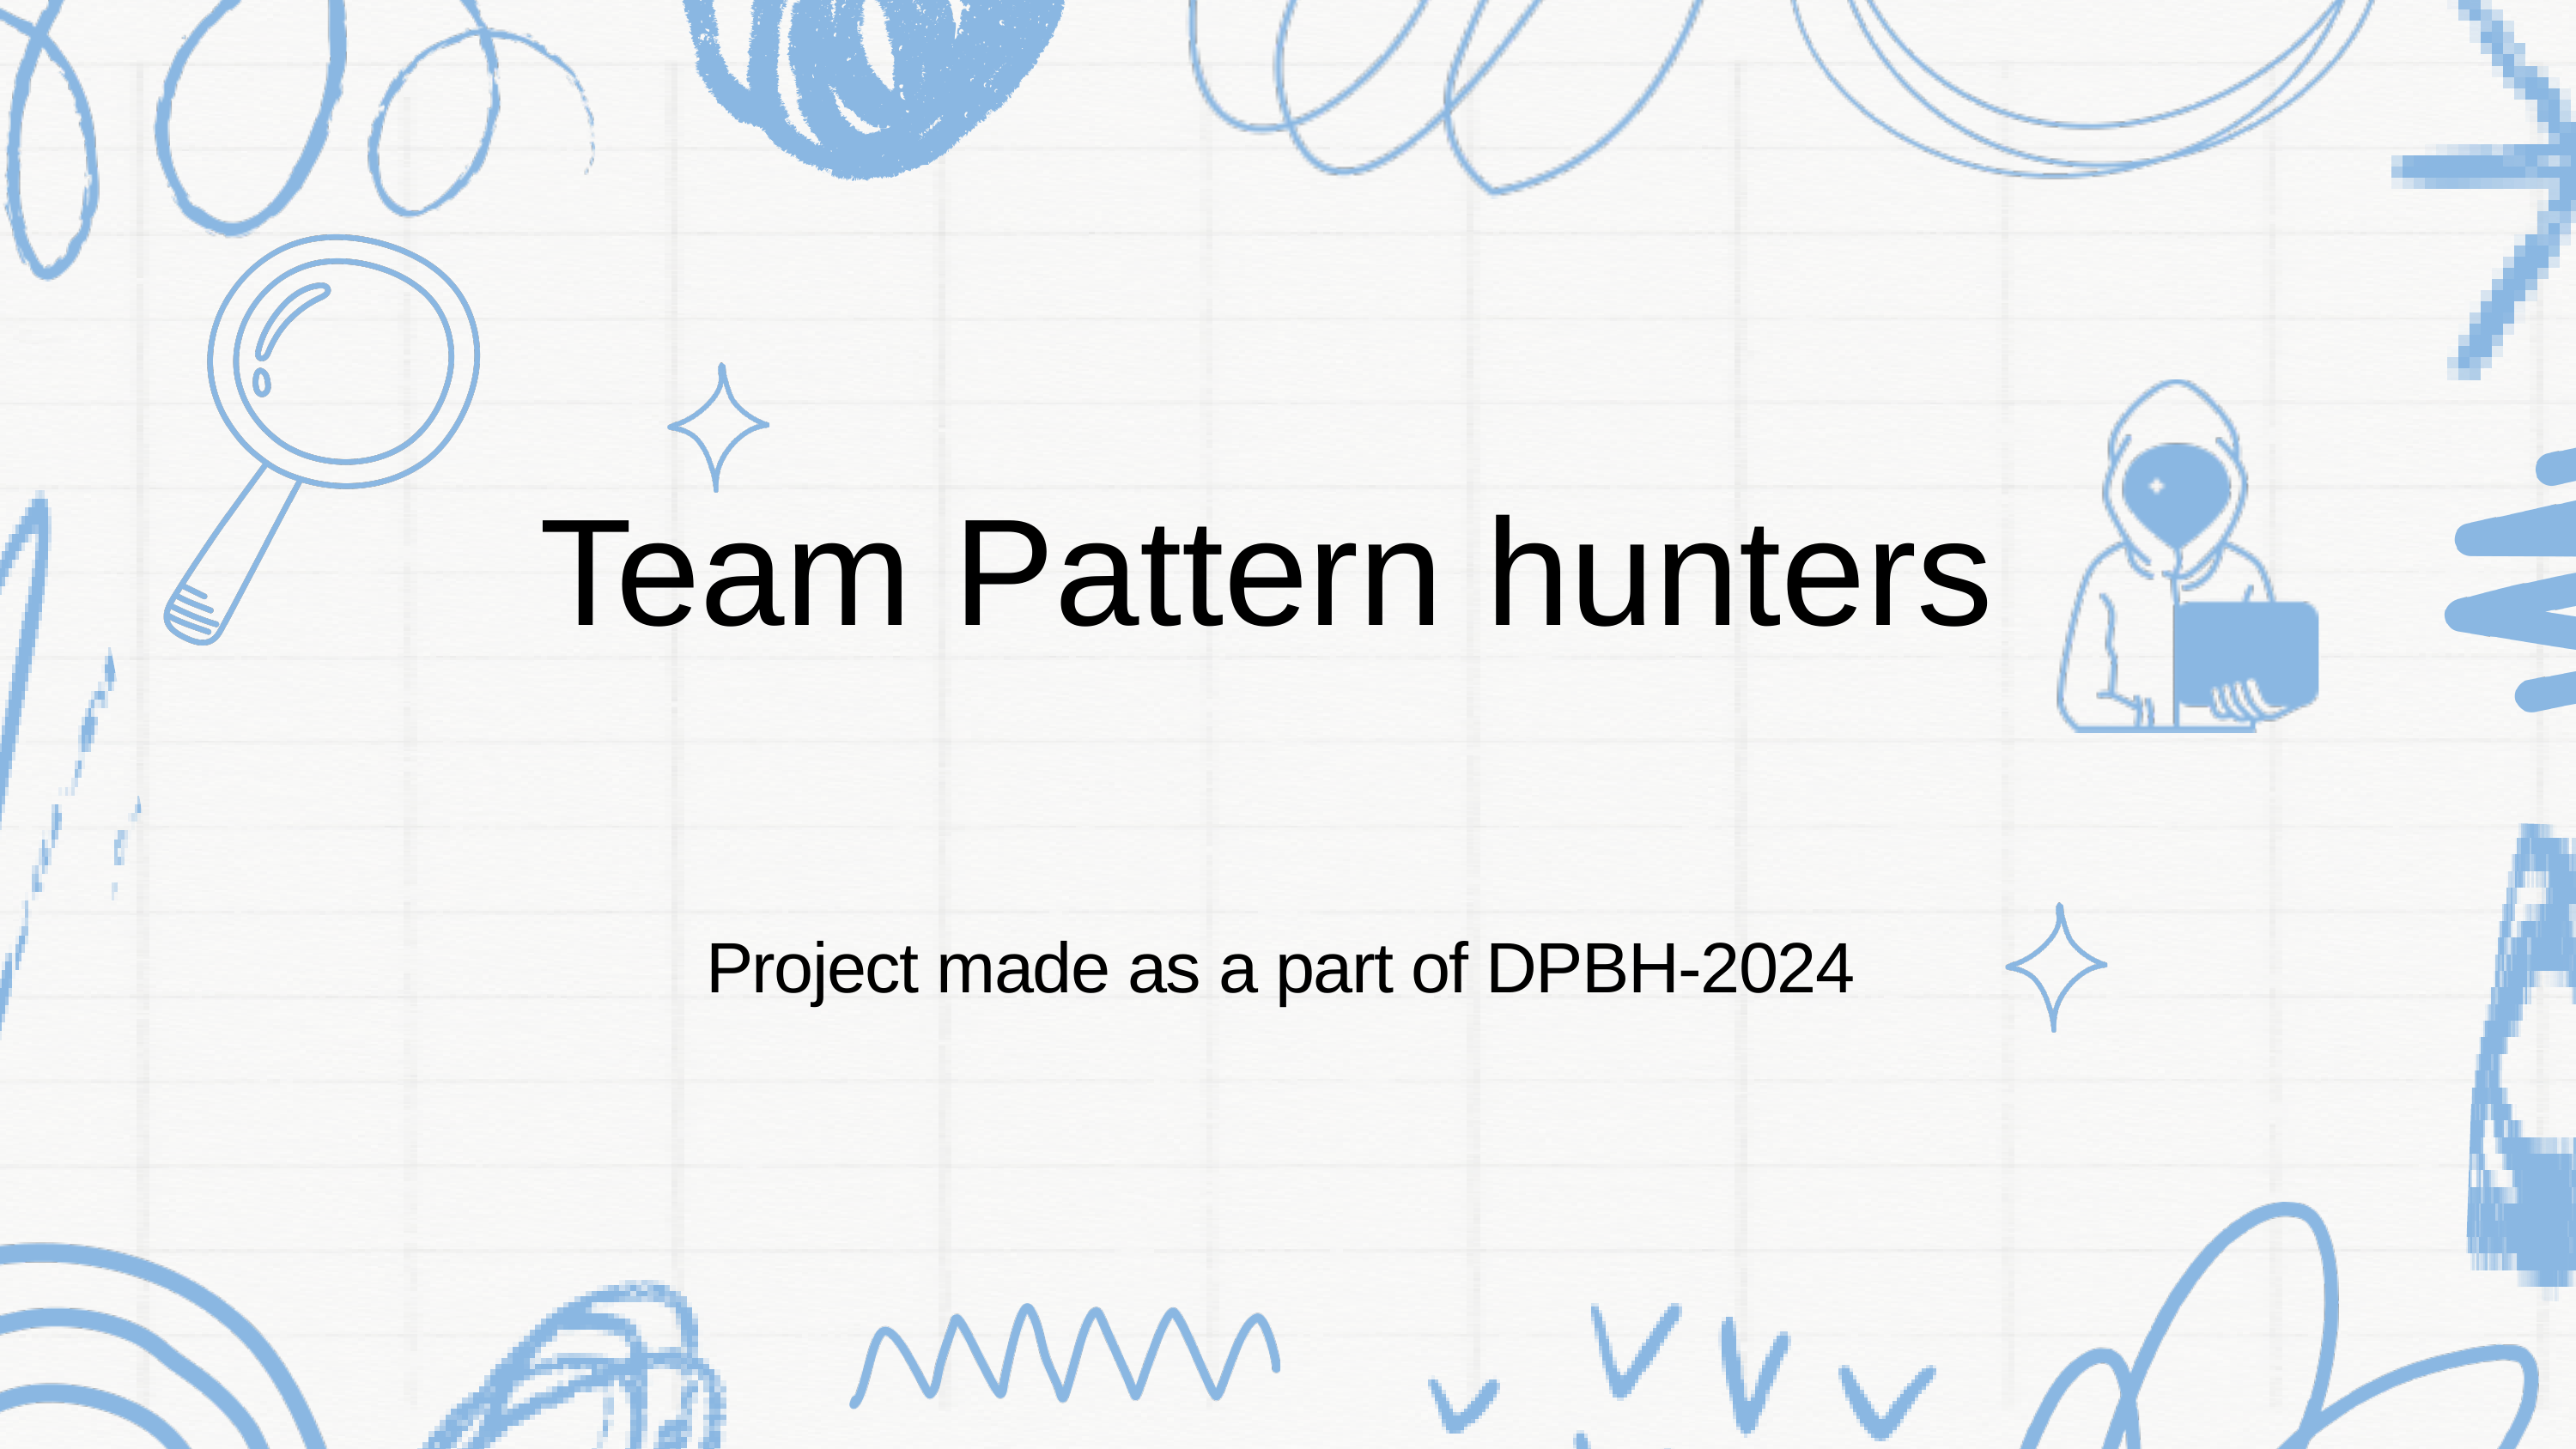

Team Pattern hunters

Project made as a part of DPBH-2024